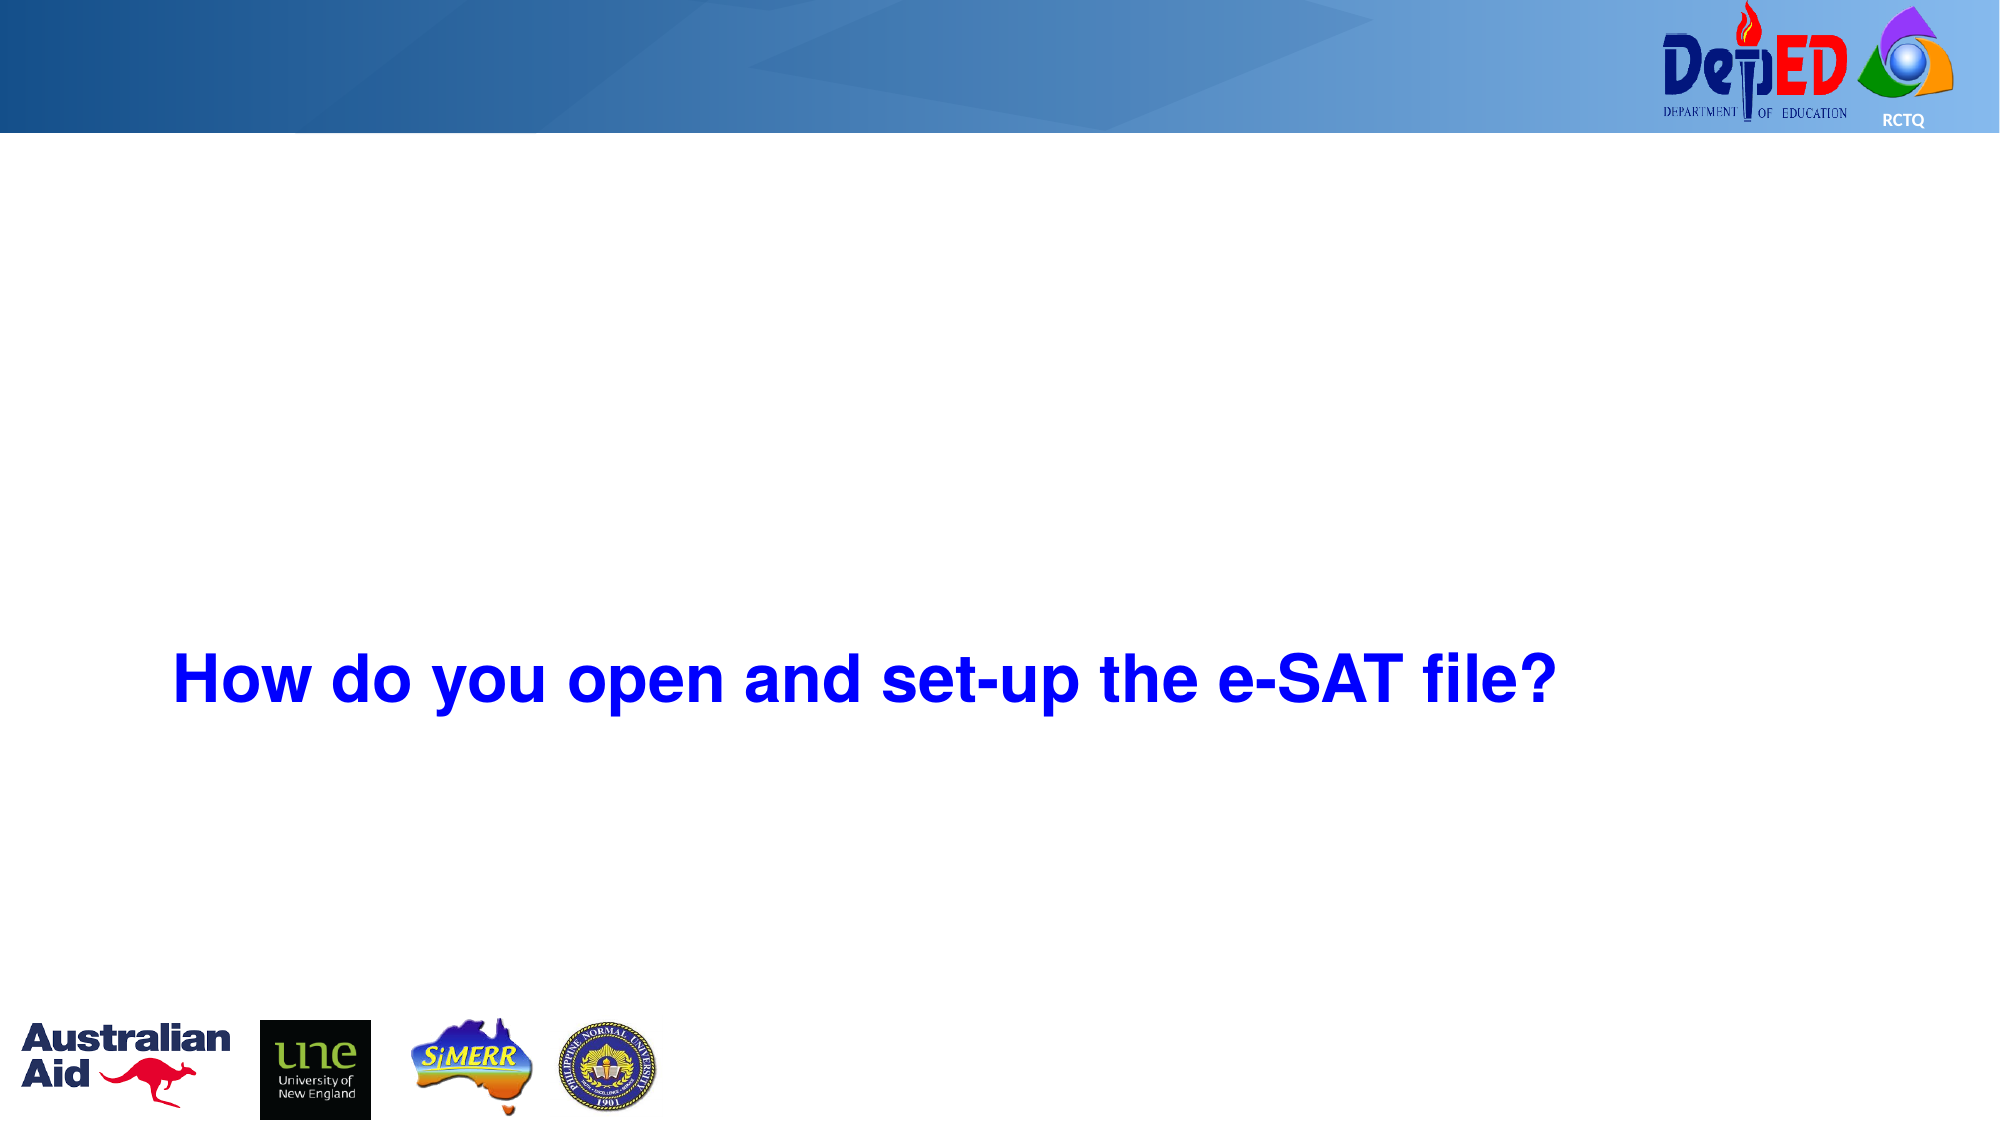

How do you open and set-up the e-SAT file?